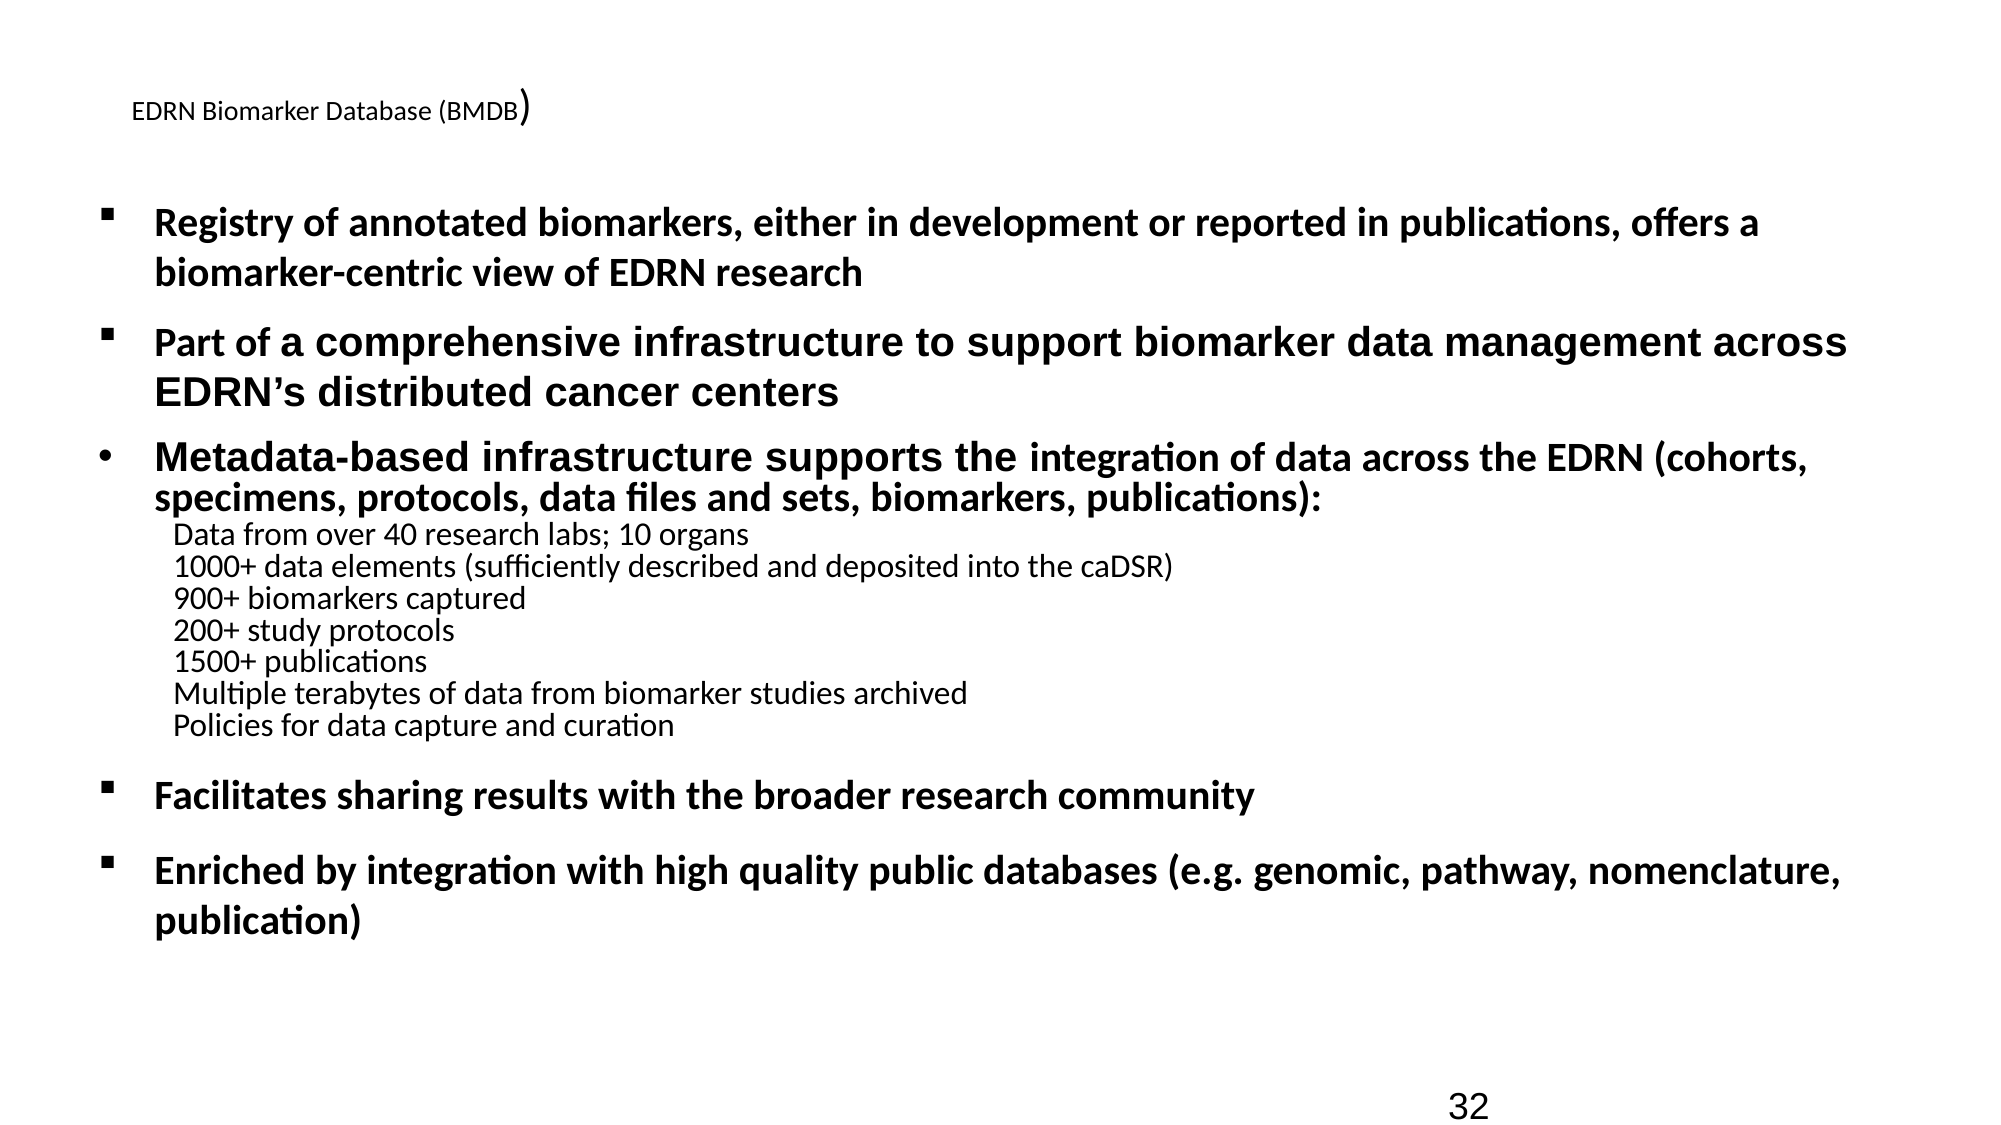

# EDRN Biomarker Database (BMDB)
Registry of annotated biomarkers, either in development or reported in publications, offers a biomarker-centric view of EDRN research

Part of a comprehensive infrastructure to support biomarker data management across EDRN’s distributed cancer centers

Metadata-based infrastructure supports the integration of data across the EDRN (cohorts, specimens, protocols, data files and sets, biomarkers, publications):
Data from over 40 research labs; 10 organs
1000+ data elements (sufficiently described and deposited into the caDSR)
900+ biomarkers captured
200+ study protocols
1500+ publications
Multiple terabytes of data from biomarker studies archived
Policies for data capture and curation

Facilitates sharing results with the broader research community

Enriched by integration with high quality public databases (e.g. genomic, pathway, nomenclature, publication)

32